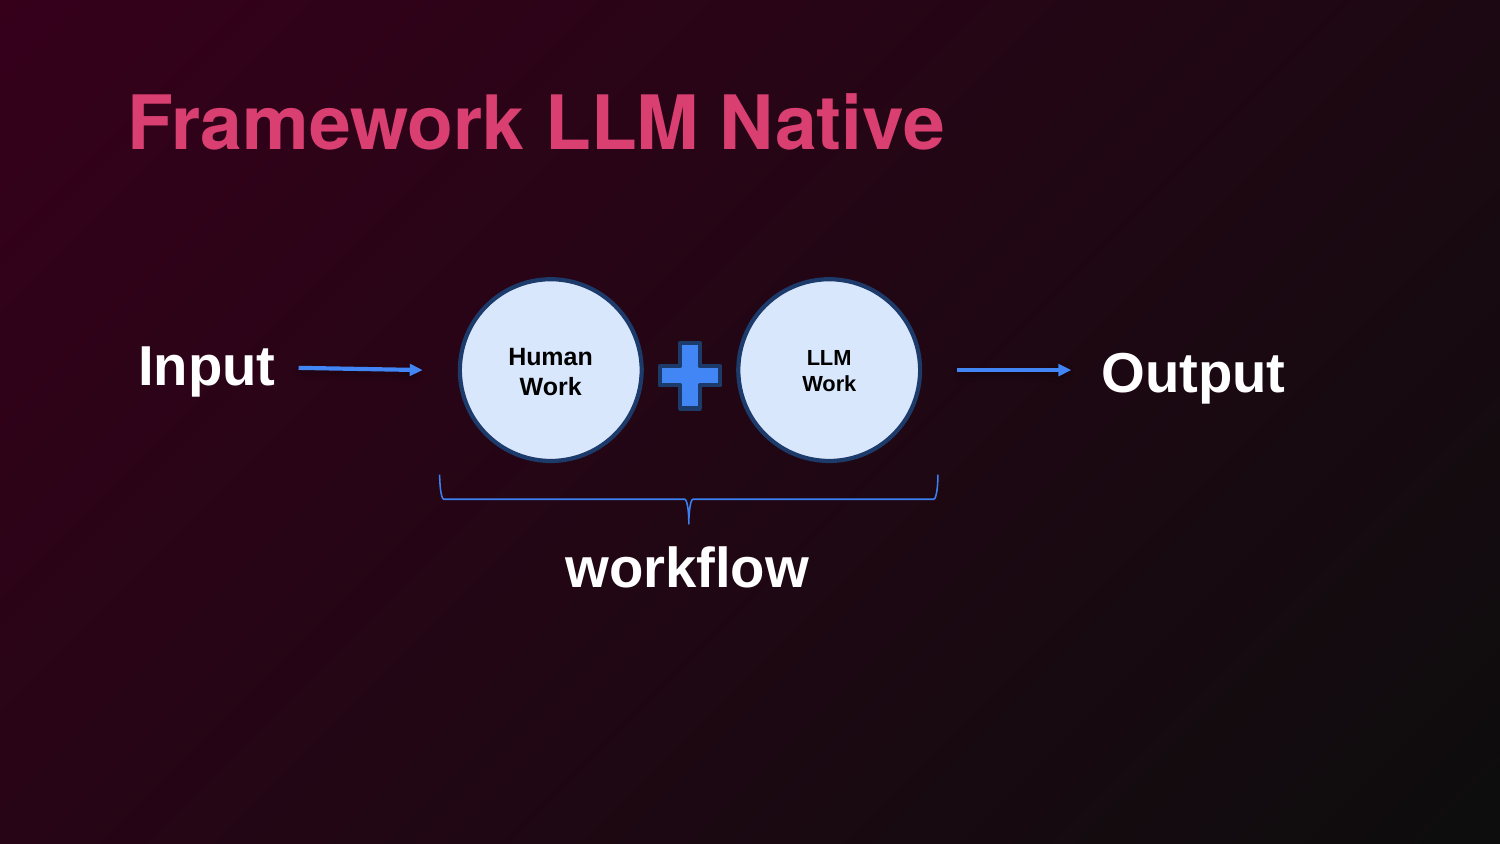

Framework LLM Native

Human Work
LLM Work
Input
Output

workflow